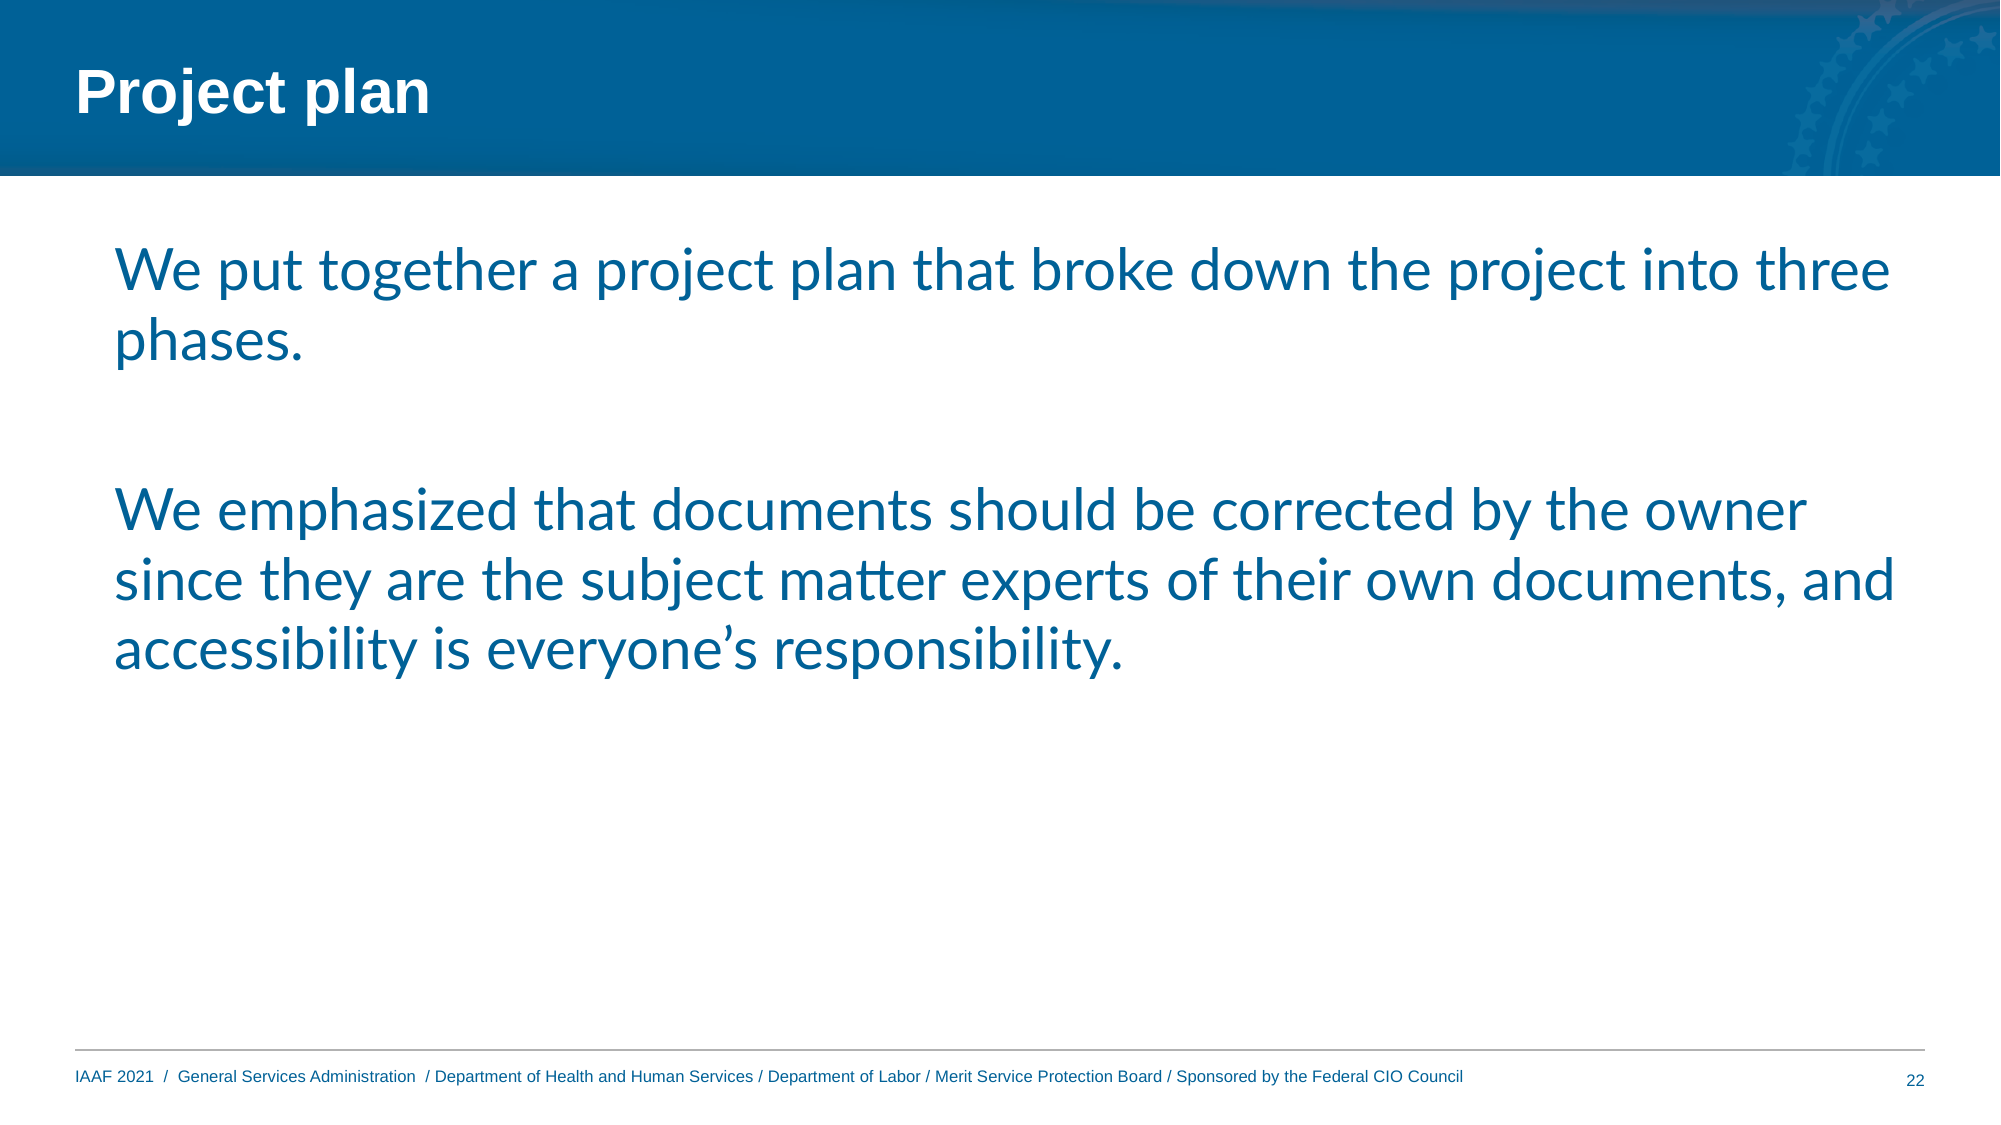

# Project plan
We put together a project plan that broke down the project into three phases.

We emphasized that documents should be corrected by the owner since they are the subject matter experts of their own documents, and accessibility is everyone’s responsibility.
22